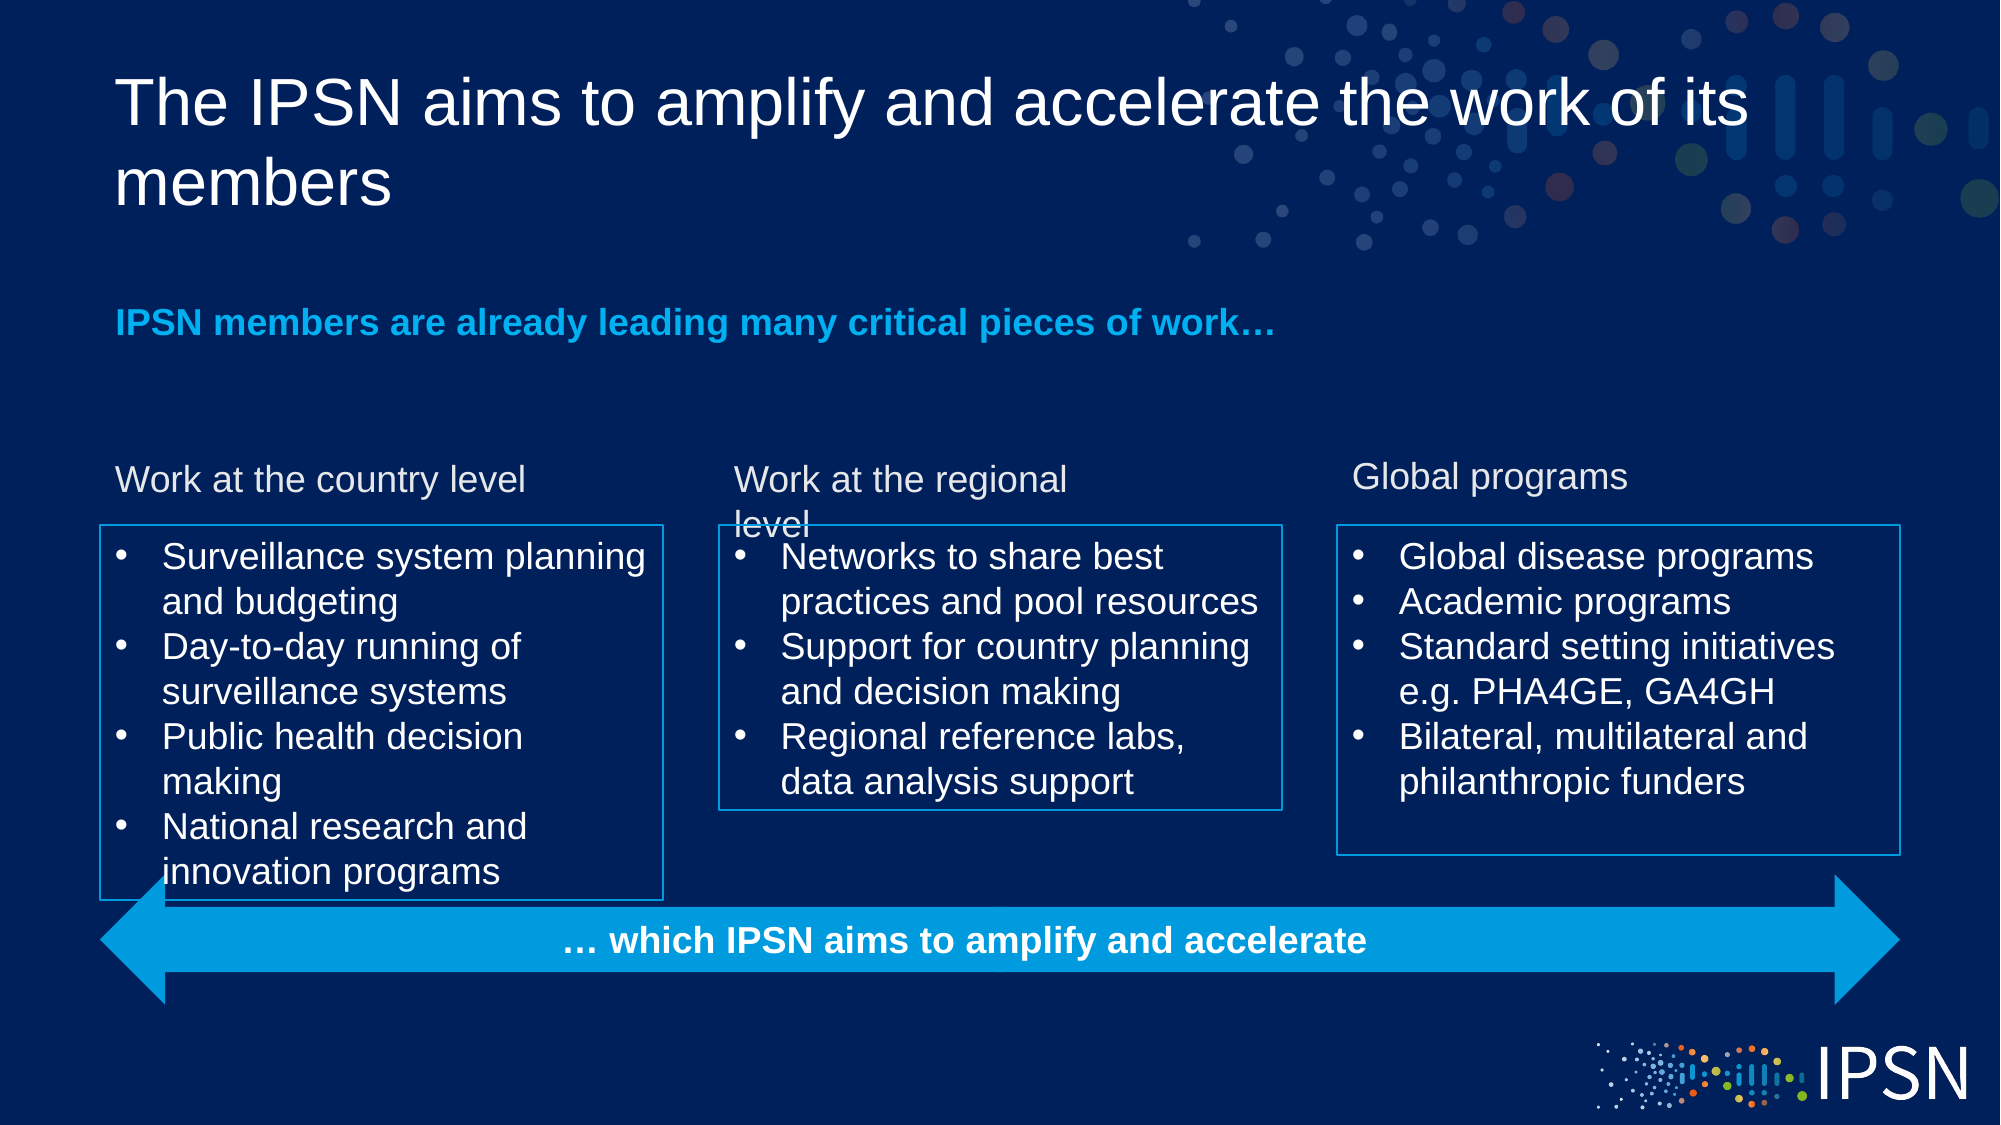

The IPSN aims to amplify and accelerate the work of its members
IPSN members are already leading many critical pieces of work…
Global programs
Work at the country level
Work at the regional level
Surveillance system planning and budgeting
Day-to-day running of surveillance systems
Public health decision making
National research and innovation programs
Networks to share best practices and pool resources
Support for country planning and decision making
Regional reference labs, data analysis support
Global disease programs
Academic programs
Standard setting initiatives e.g. PHA4GE, GA4GH
Bilateral, multilateral and philanthropic funders

… which IPSN aims to amplify and accelerate